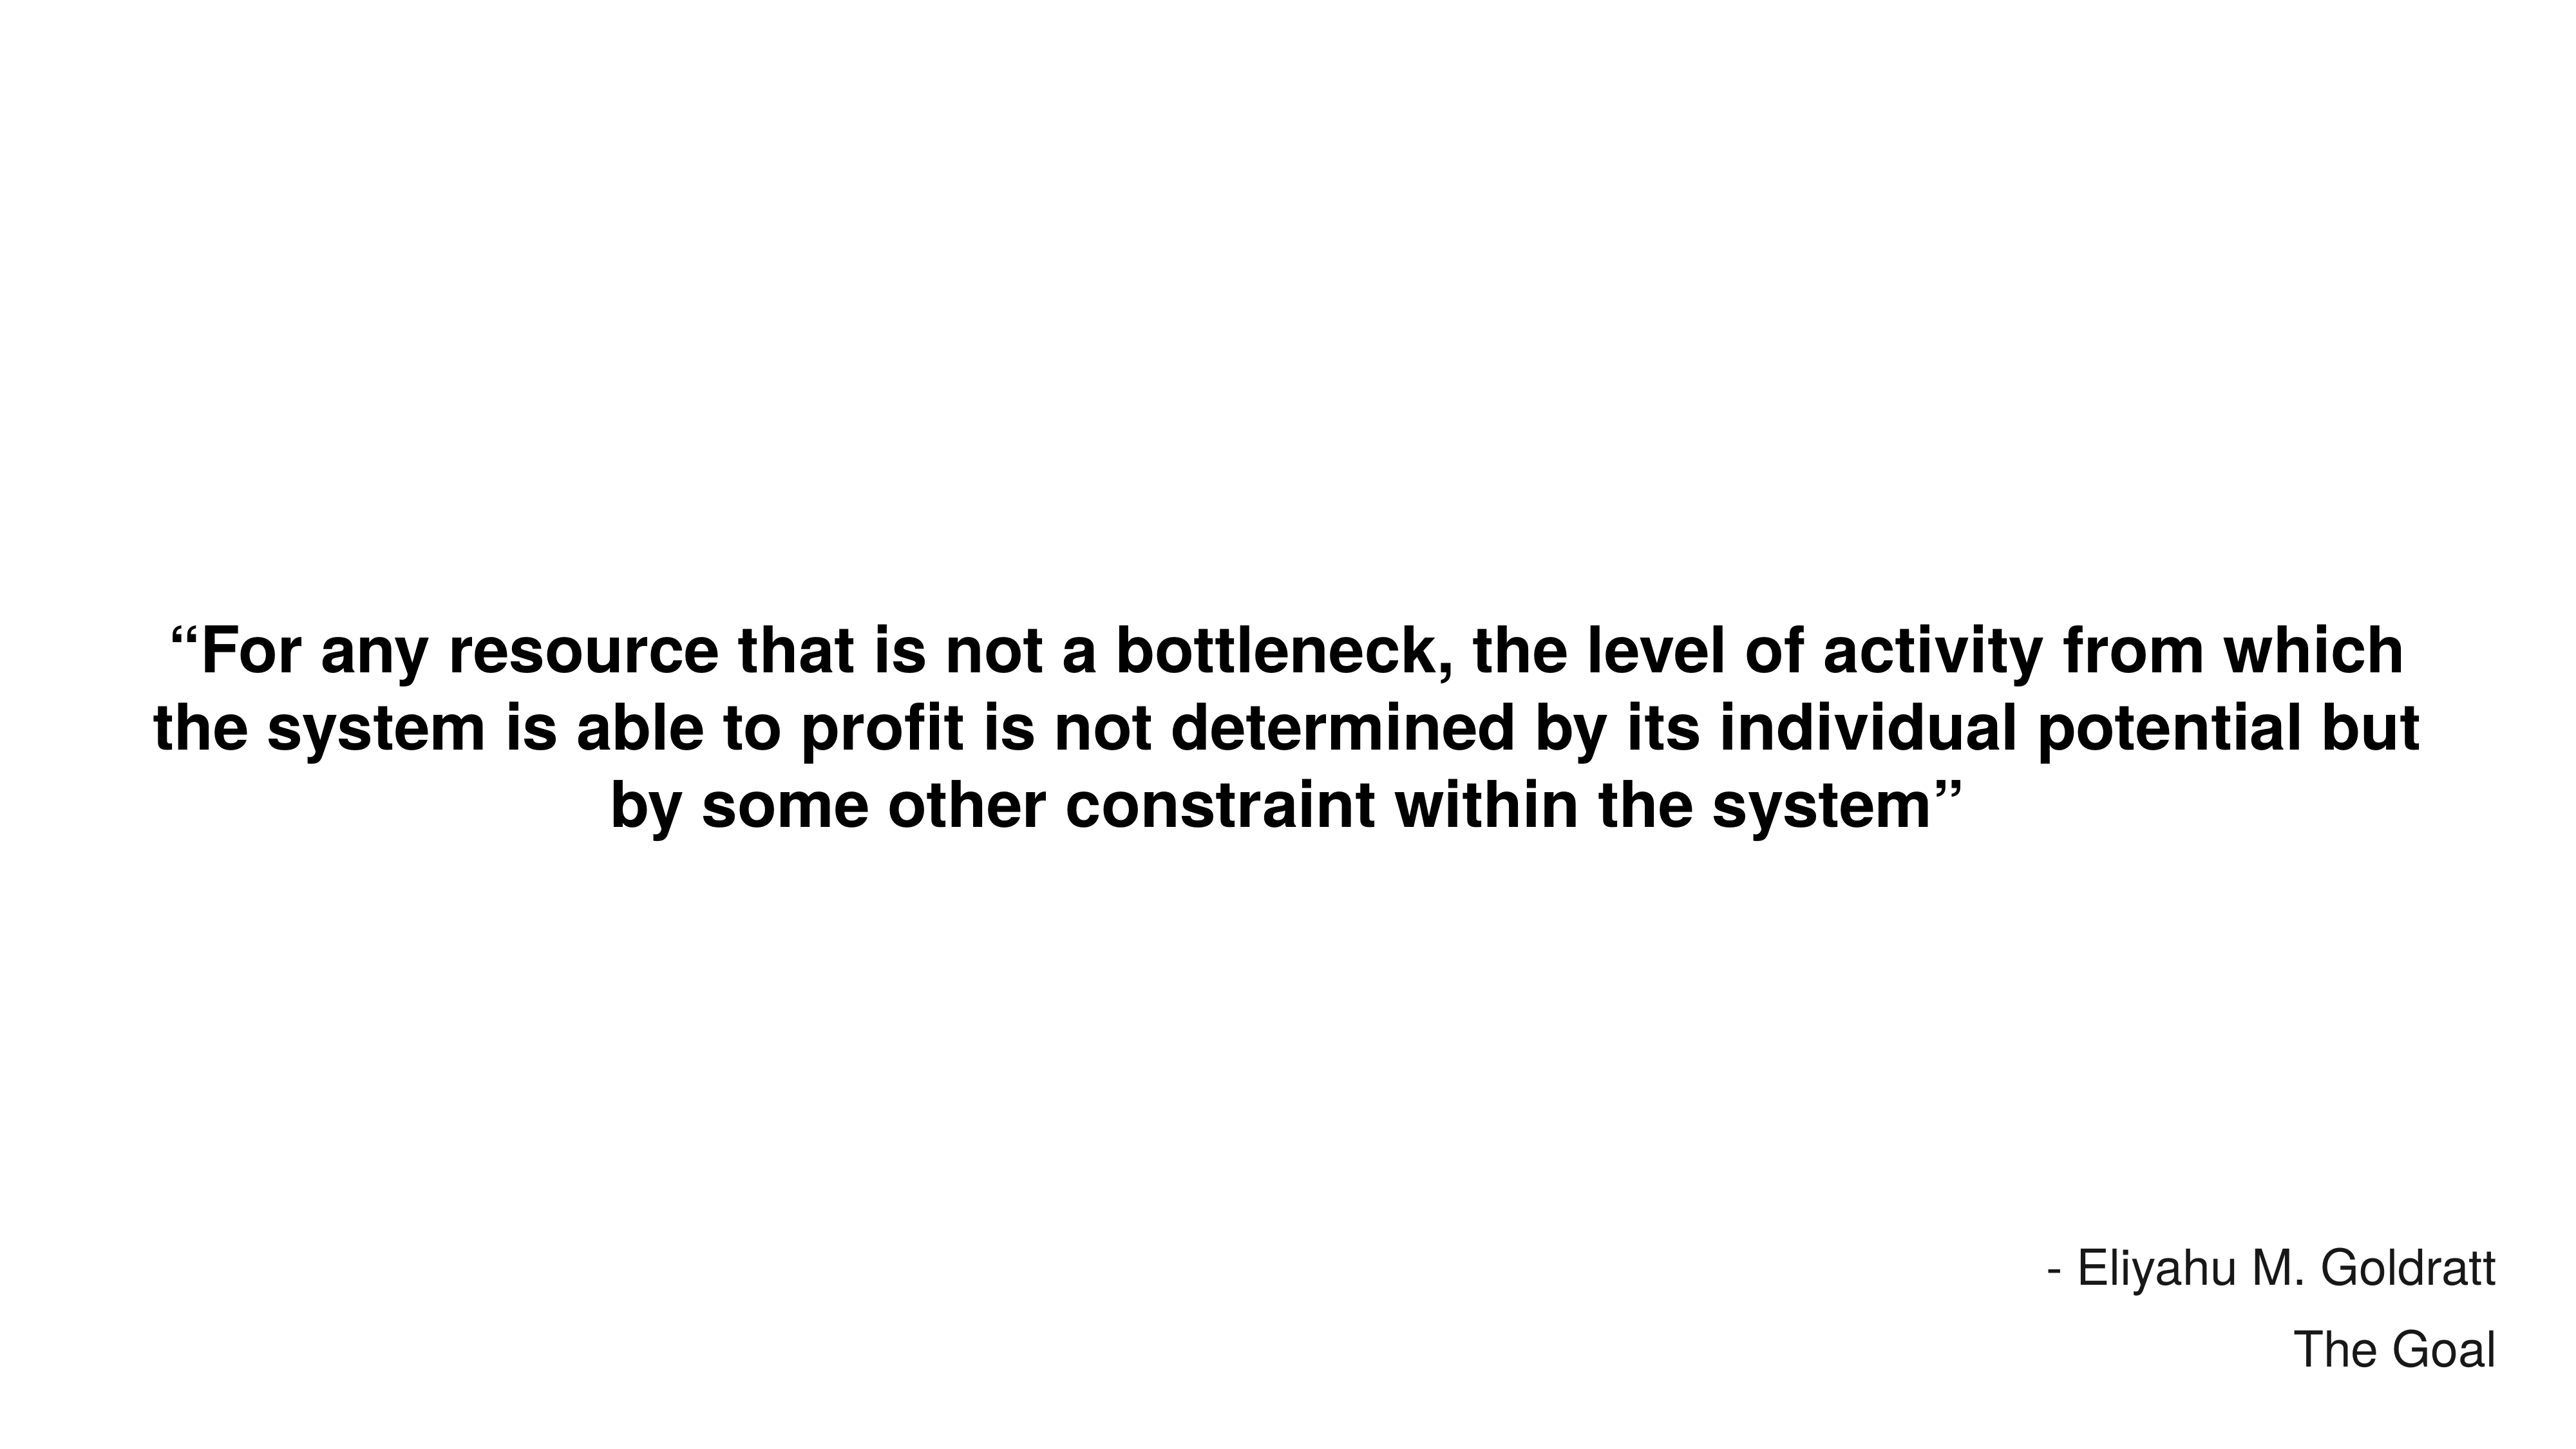

“For any resource that is not a bottleneck, the level of activity from which the system is able to profit is not determined by its individual potential but by some other constraint within the system”
- Eliyahu M. Goldratt
The Goal